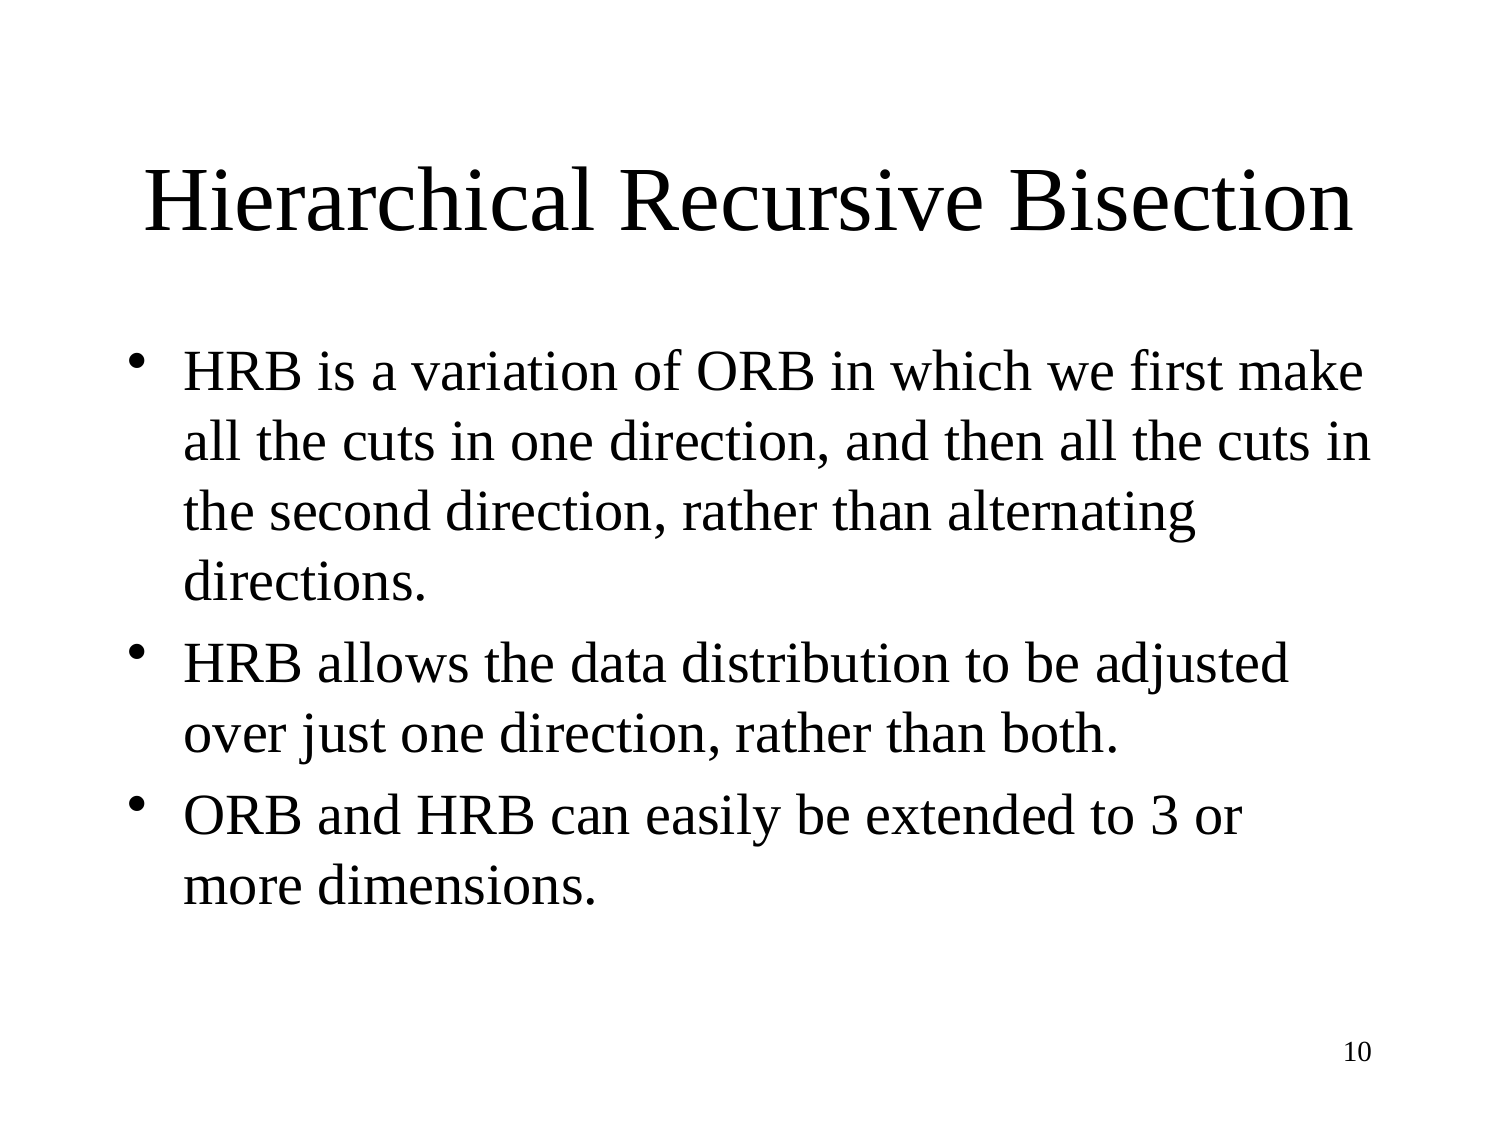

# Hierarchical Recursive Bisection
HRB is a variation of ORB in which we first make all the cuts in one direction, and then all the cuts in the second direction, rather than alternating directions.
HRB allows the data distribution to be adjusted over just one direction, rather than both.
ORB and HRB can easily be extended to 3 or more dimensions.
10